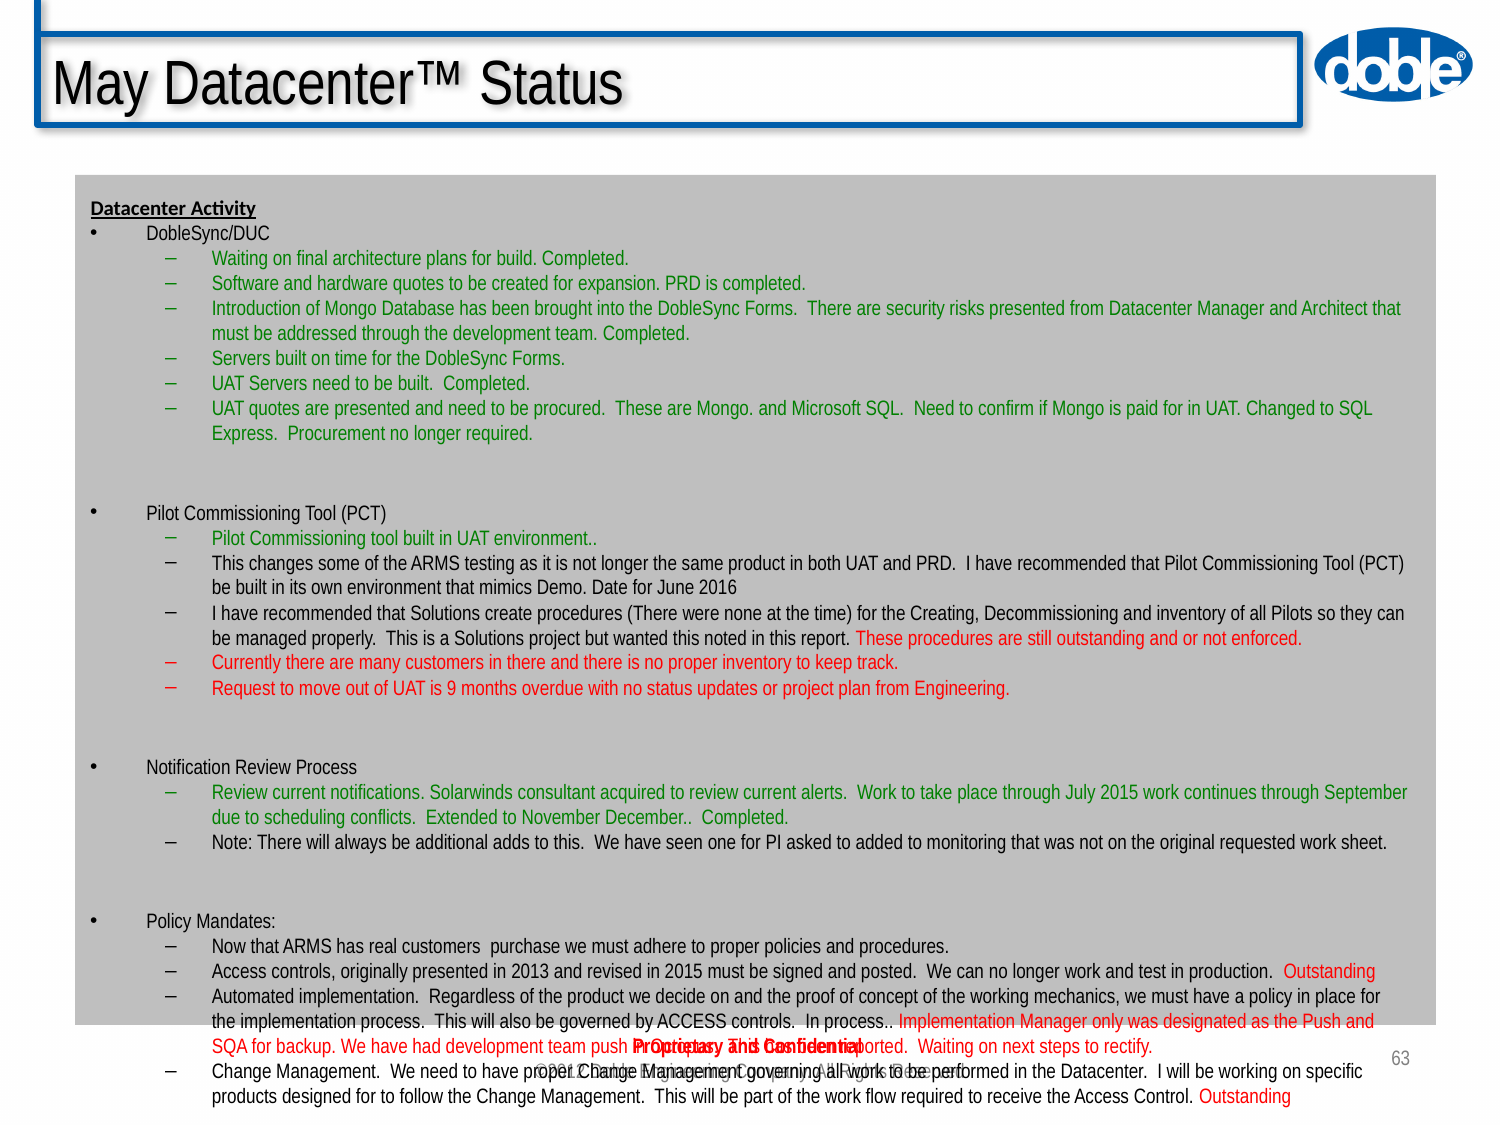

# May Datacenter™ Status

Datacenter Activity
DobleSync/DUC
Waiting on final architecture plans for build. Completed.
Software and hardware quotes to be created for expansion. PRD is completed.
Introduction of Mongo Database has been brought into the DobleSync Forms.  There are security risks presented from Datacenter Manager and Architect that must be addressed through the development team. Completed.
Servers built on time for the DobleSync Forms.
UAT Servers need to be built.  Completed.
UAT quotes are presented and need to be procured.  These are Mongo. and Microsoft SQL.  Need to confirm if Mongo is paid for in UAT. Changed to SQL Express.  Procurement no longer required.

Pilot Commissioning Tool (PCT)
Pilot Commissioning tool built in UAT environment..
This changes some of the ARMS testing as it is not longer the same product in both UAT and PRD.  I have recommended that Pilot Commissioning Tool (PCT) be built in its own environment that mimics Demo. Date for June 2016
I have recommended that Solutions create procedures (There were none at the time) for the Creating, Decommissioning and inventory of all Pilots so they can be managed properly.  This is a Solutions project but wanted this noted in this report. These procedures are still outstanding and or not enforced.
Currently there are many customers in there and there is no proper inventory to keep track.
Request to move out of UAT is 9 months overdue with no status updates or project plan from Engineering.

Notification Review Process
Review current notifications. Solarwinds consultant acquired to review current alerts.  Work to take place through July 2015 work continues through September due to scheduling conflicts.  Extended to November December..  Completed.
Note: There will always be additional adds to this.  We have seen one for PI asked to added to monitoring that was not on the original requested work sheet.

Policy Mandates:
Now that ARMS has real customers  purchase we must adhere to proper policies and procedures.
Access controls, originally presented in 2013 and revised in 2015 must be signed and posted.  We can no longer work and test in production.  Outstanding
Automated implementation.  Regardless of the product we decide on and the proof of concept of the working mechanics, we must have a policy in place for the implementation process.  This will also be governed by ACCESS controls.  In process.. Implementation Manager only was designated as the Push and SQA for backup. We have had development team push in Octopus.  This has been reported.  Waiting on next steps to rectify.
Change Management.  We need to have proper Change Management governing all work to be performed in the Datacenter.  I will be working on specific products designed for to follow the Change Management.  This will be part of the work flow required to receive the Access Control. Outstanding